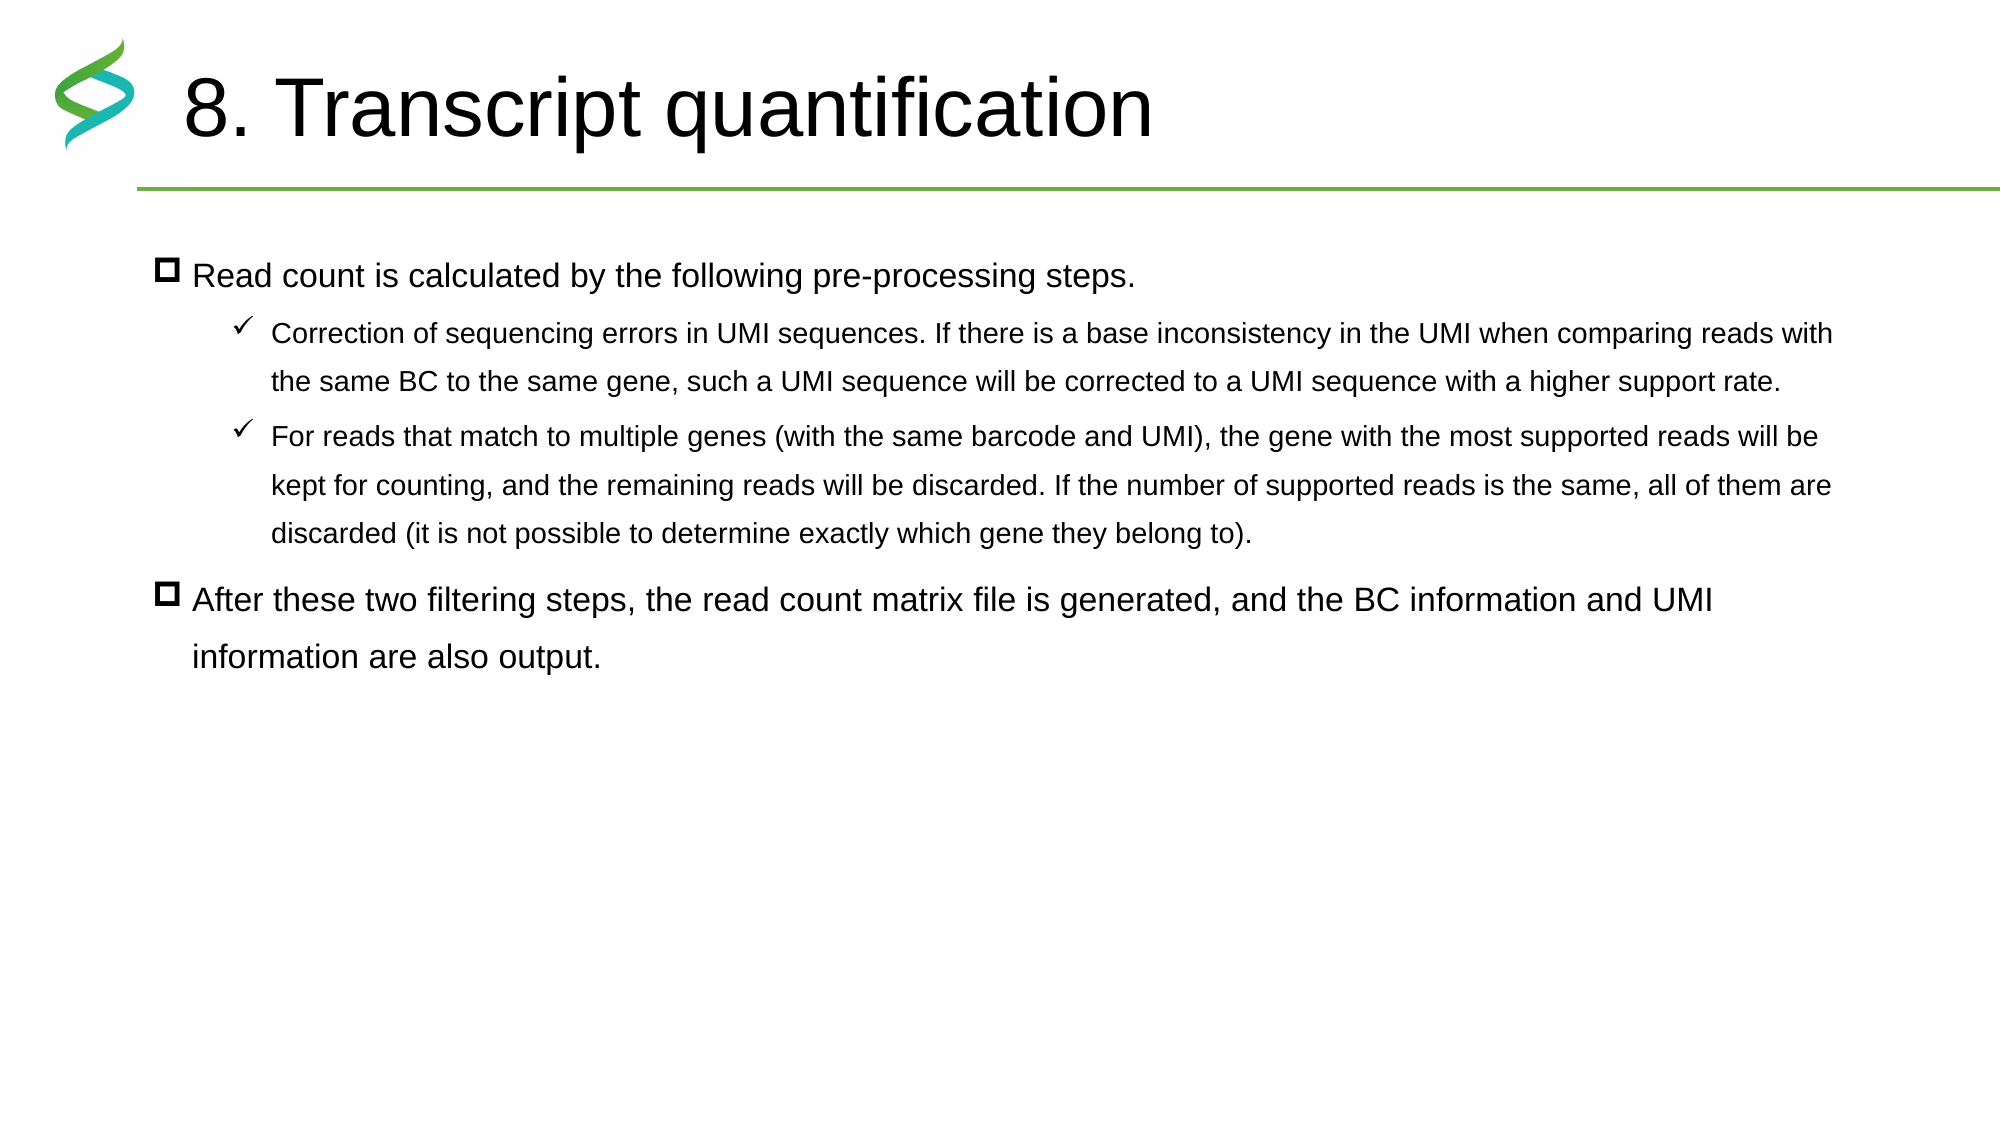

# 8. Transcript quantification
Read count is calculated by the following pre-processing steps.
Correction of sequencing errors in UMI sequences. If there is a base inconsistency in the UMI when comparing reads with the same BC to the same gene, such a UMI sequence will be corrected to a UMI sequence with a higher support rate.
For reads that match to multiple genes (with the same barcode and UMI), the gene with the most supported reads will be kept for counting, and the remaining reads will be discarded. If the number of supported reads is the same, all of them are discarded (it is not possible to determine exactly which gene they belong to).
After these two filtering steps, the read count matrix file is generated, and the BC information and UMI information are also output.